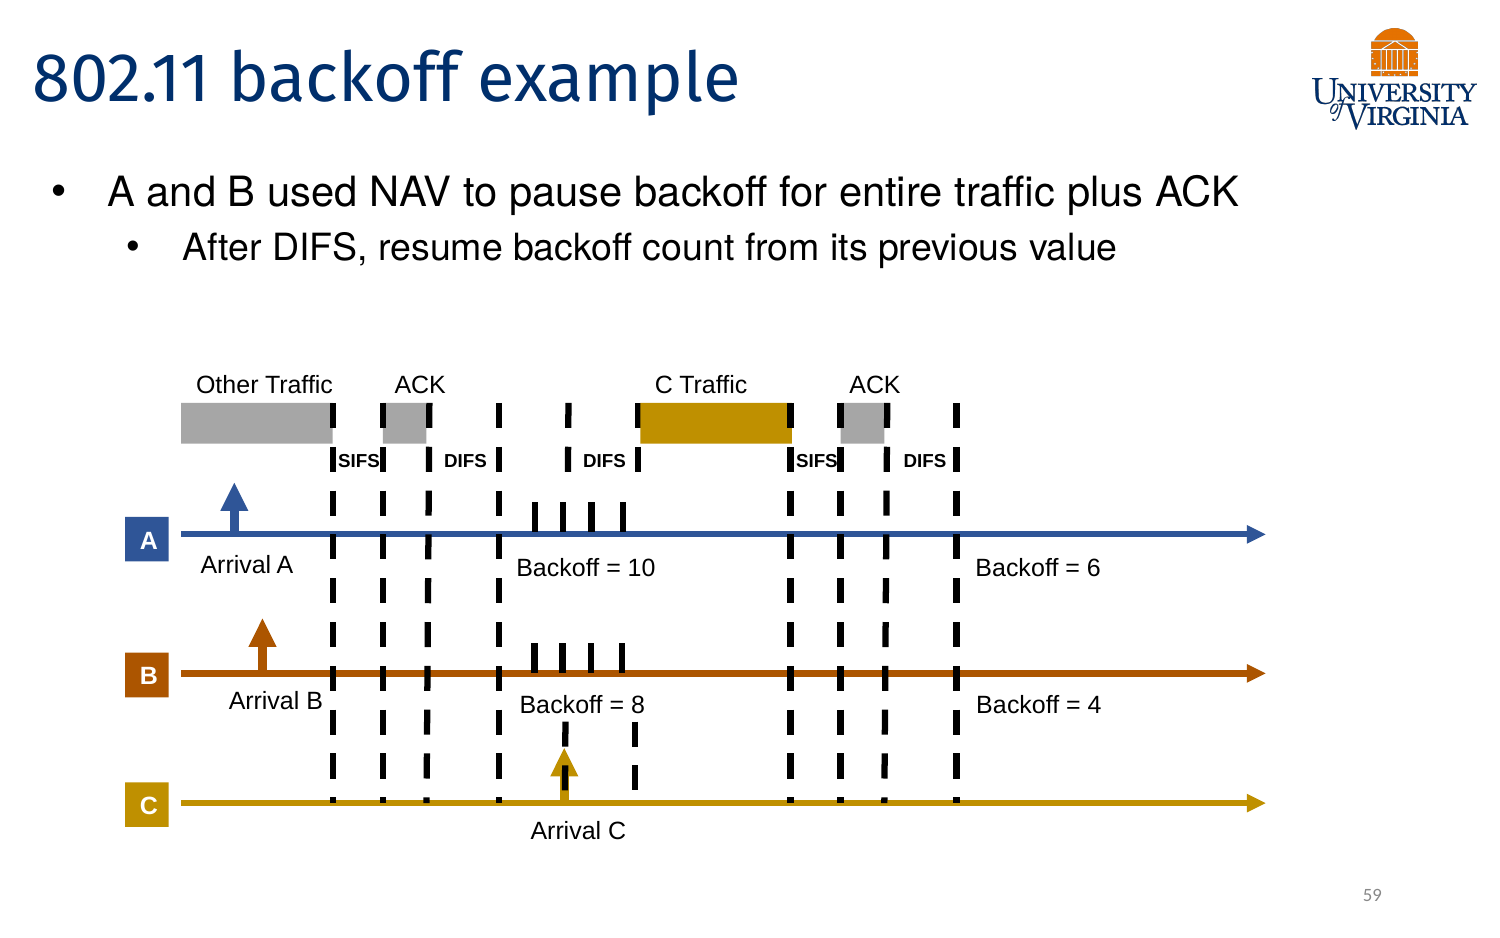

# 802.11 backoff example
A and B used NAV to pause backoff for entire traffic plus ACK
After DIFS, resume backoff count from its previous value

Other Traffic
ACK
C Traffic
ACK

DIFS
DIFS
DIFS
SIFS
SIFS
A
Arrival A
Backoff = 10
Backoff = 6
B
Arrival B
Backoff = 4
Backoff = 8
C
Arrival C
59